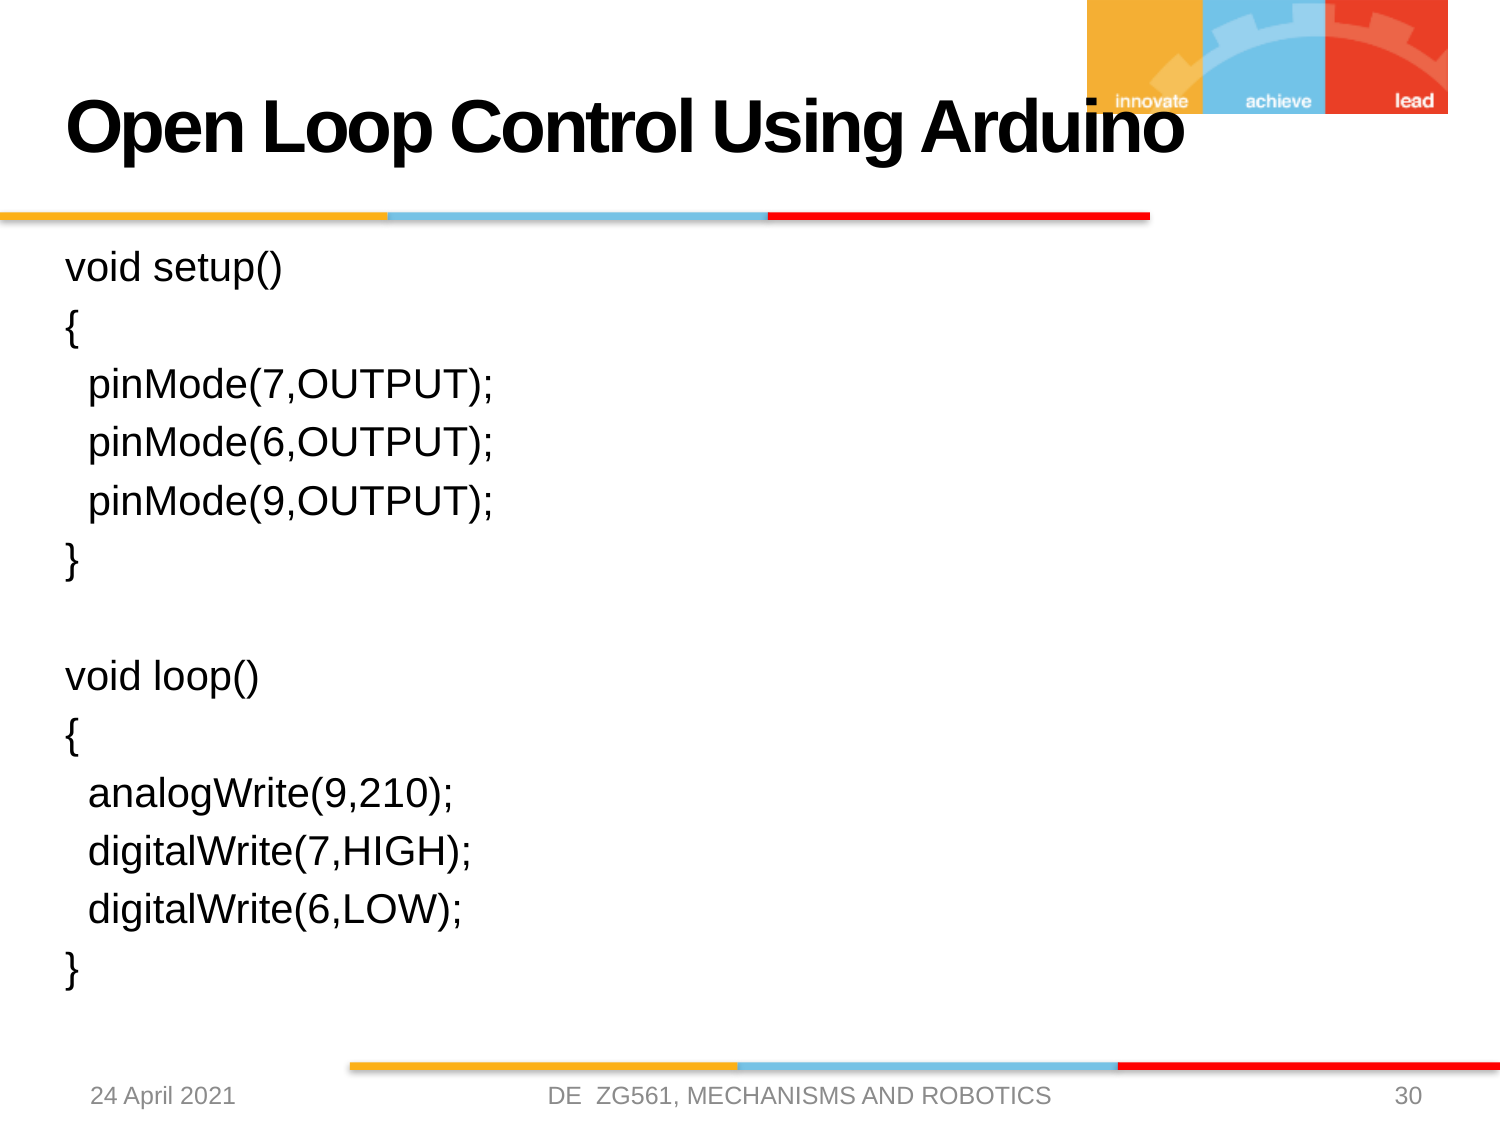

# Open Loop Control Using Arduino
void setup()
{
  pinMode(7,OUTPUT);
  pinMode(6,OUTPUT);
  pinMode(9,OUTPUT);
}

void loop()
{
  analogWrite(9,210);
  digitalWrite(7,HIGH);
  digitalWrite(6,LOW);
}
DE  ZG561, MECHANISMS AND ROBOTICS
24 April 2021
30